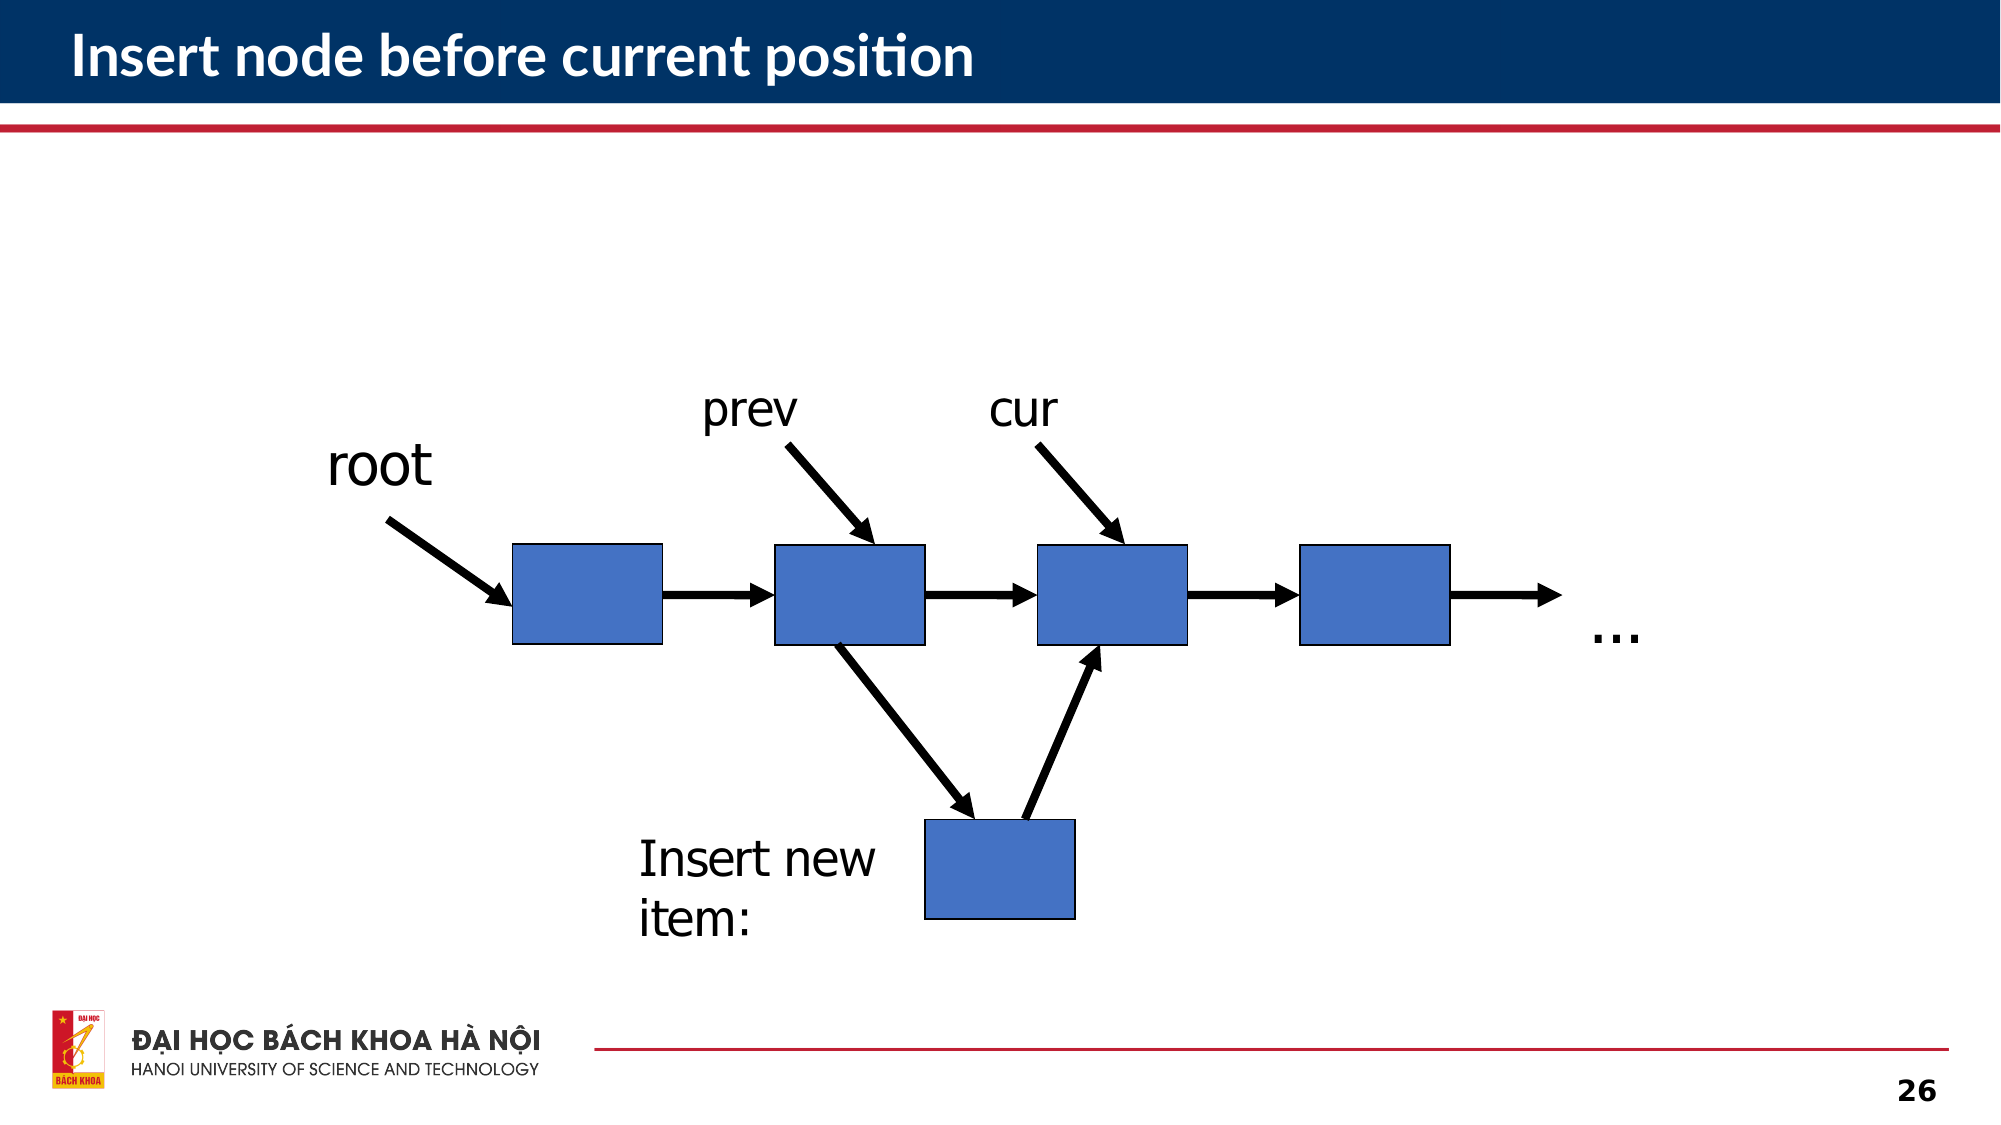

# Insert node before current position

prev
cur
root

…

Insert new item:

26